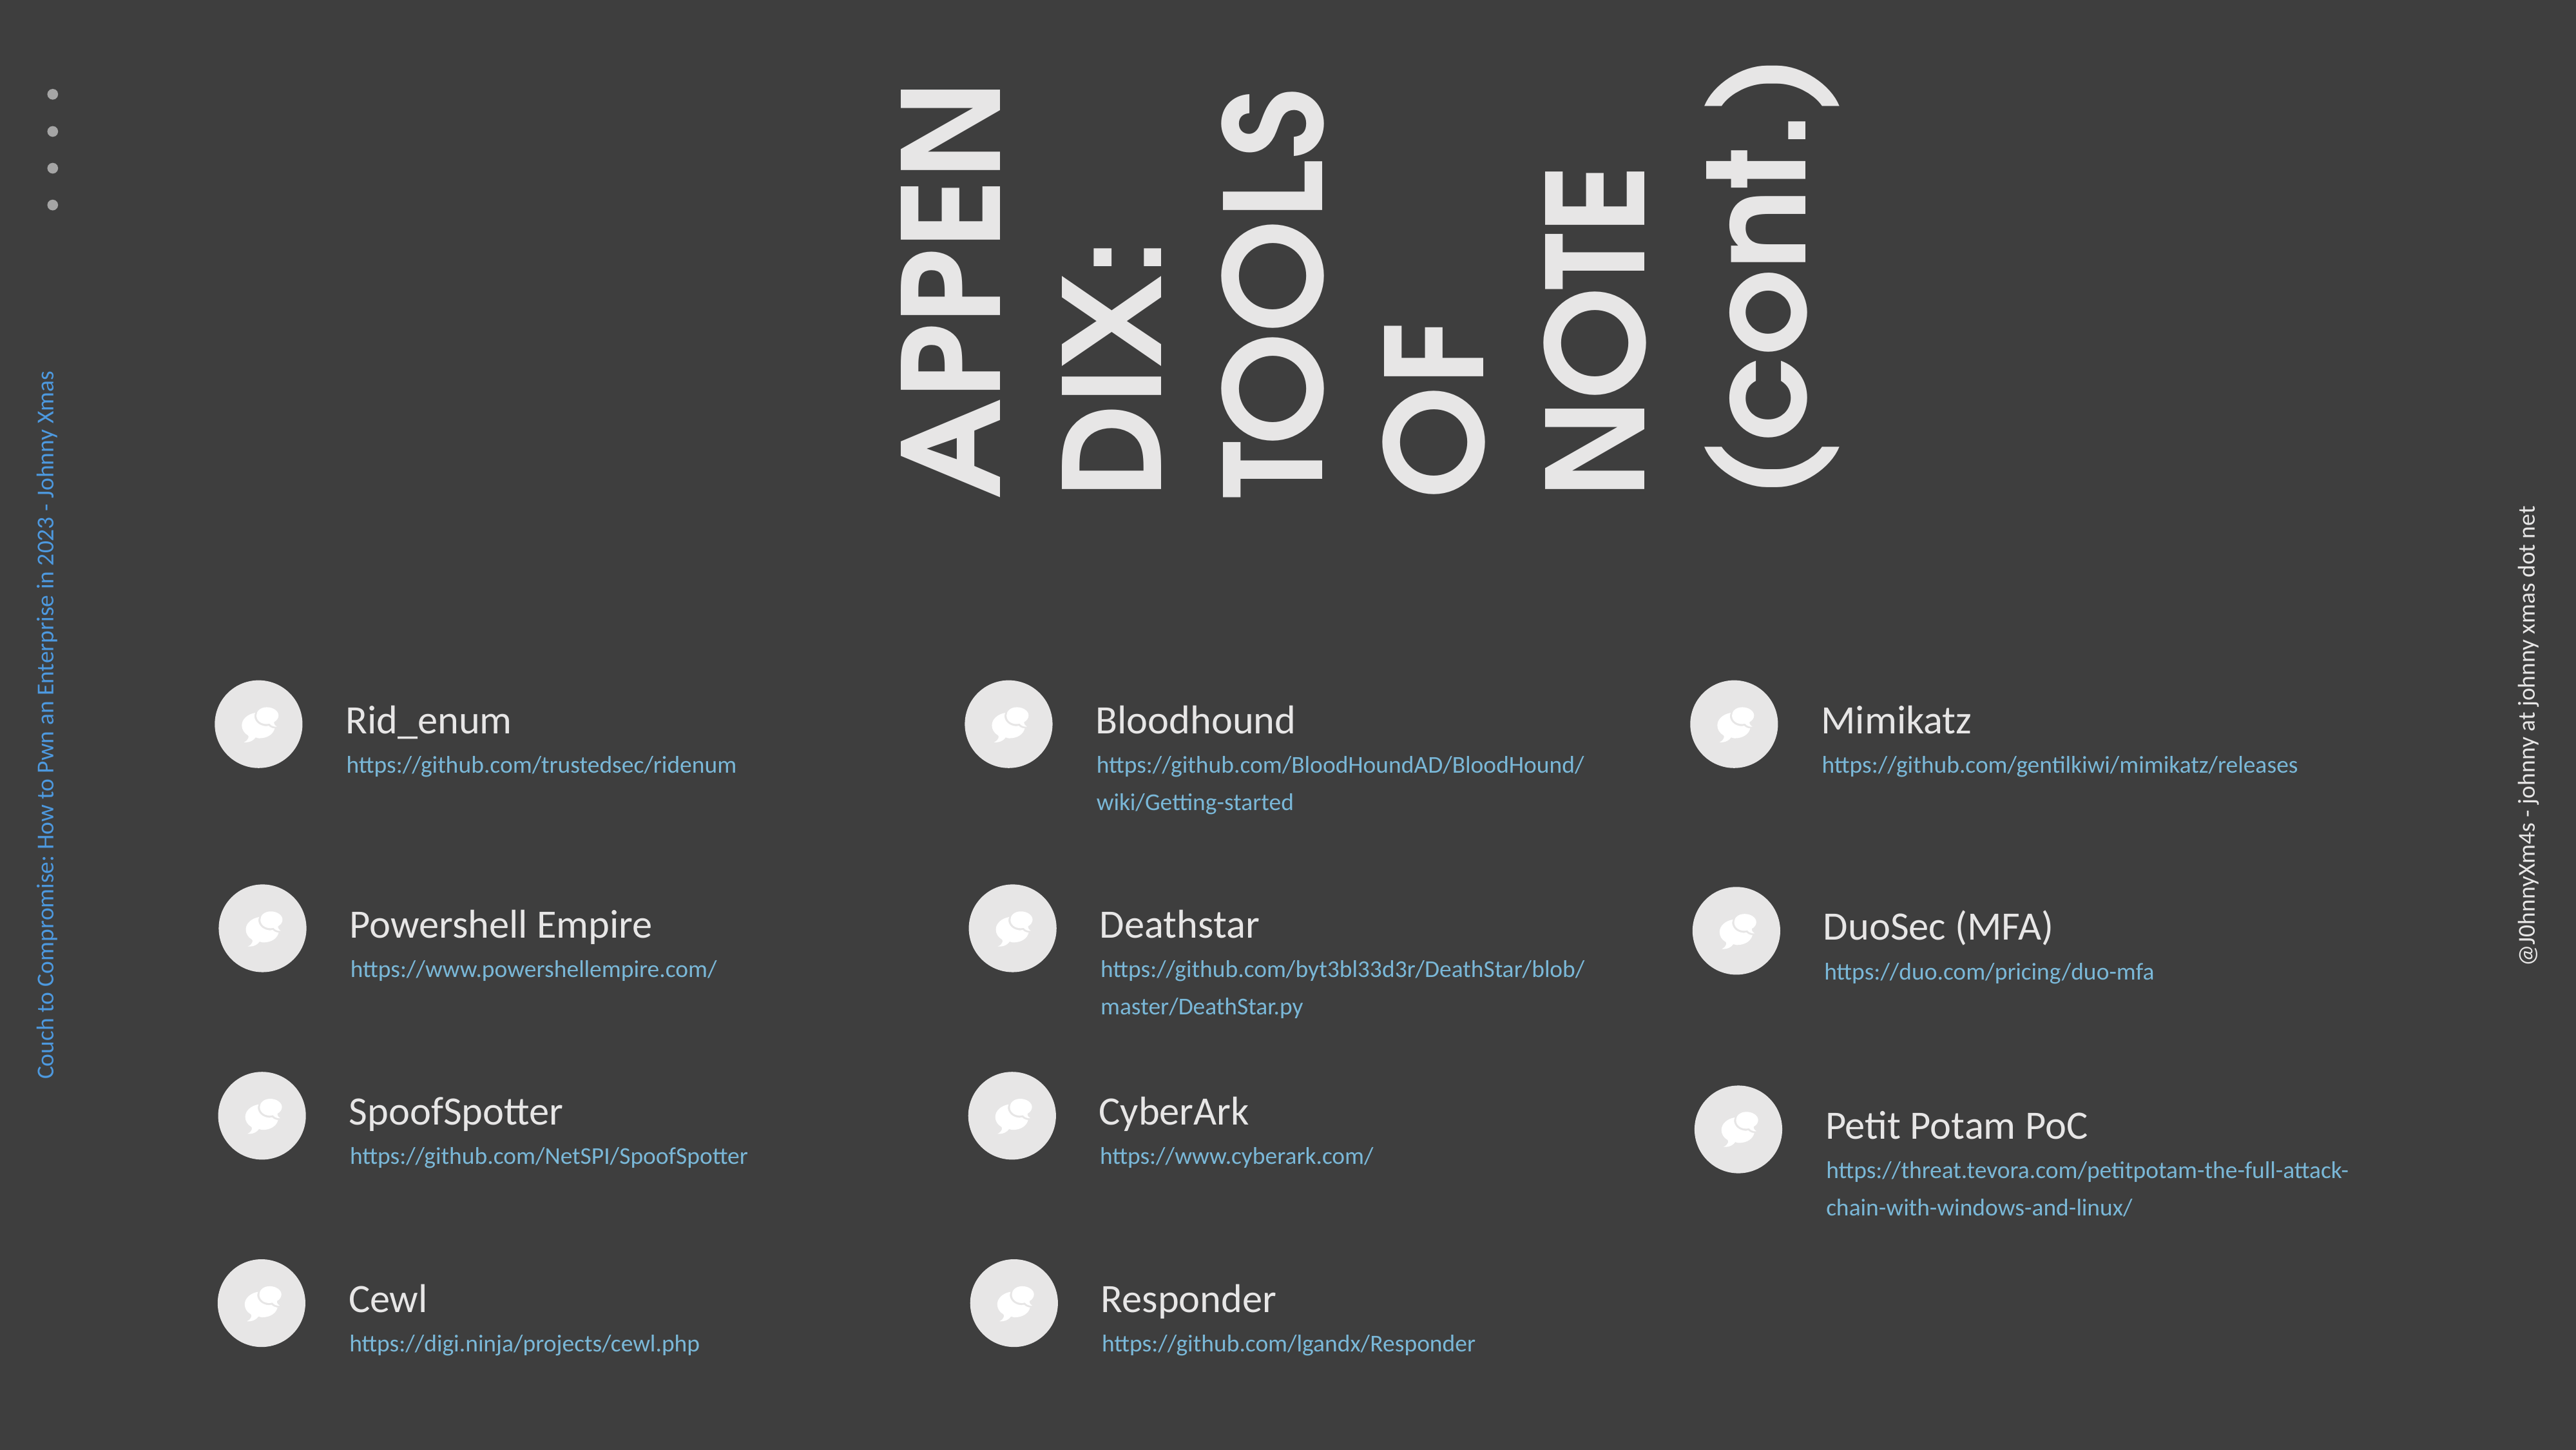

APPEN
DIX:
TOOLS
OF
NOTE
(cont.)
Rid_enum
Bloodhound
Mimikatz

https://github.com/trustedsec/ridenum
https://github.com/BloodHoundAD/BloodHound/wiki/Getting-started
https://github.com/gentilkiwi/mimikatz/releases
Powershell Empire
Deathstar
DuoSec (MFA)

https://www.powershellempire.com/
https://github.com/byt3bl33d3r/DeathStar/blob/master/DeathStar.py
https://duo.com/pricing/duo-mfa
SpoofSpotter
CyberArk

Petit Potam PoC

https://github.com/NetSPI/SpoofSpotter
https://www.cyberark.com/
https://threat.tevora.com/petitpotam-the-full-attack-chain-with-windows-and-linux/
Cewl
Responder

https://digi.ninja/projects/cewl.php
https://github.com/lgandx/Responder
44